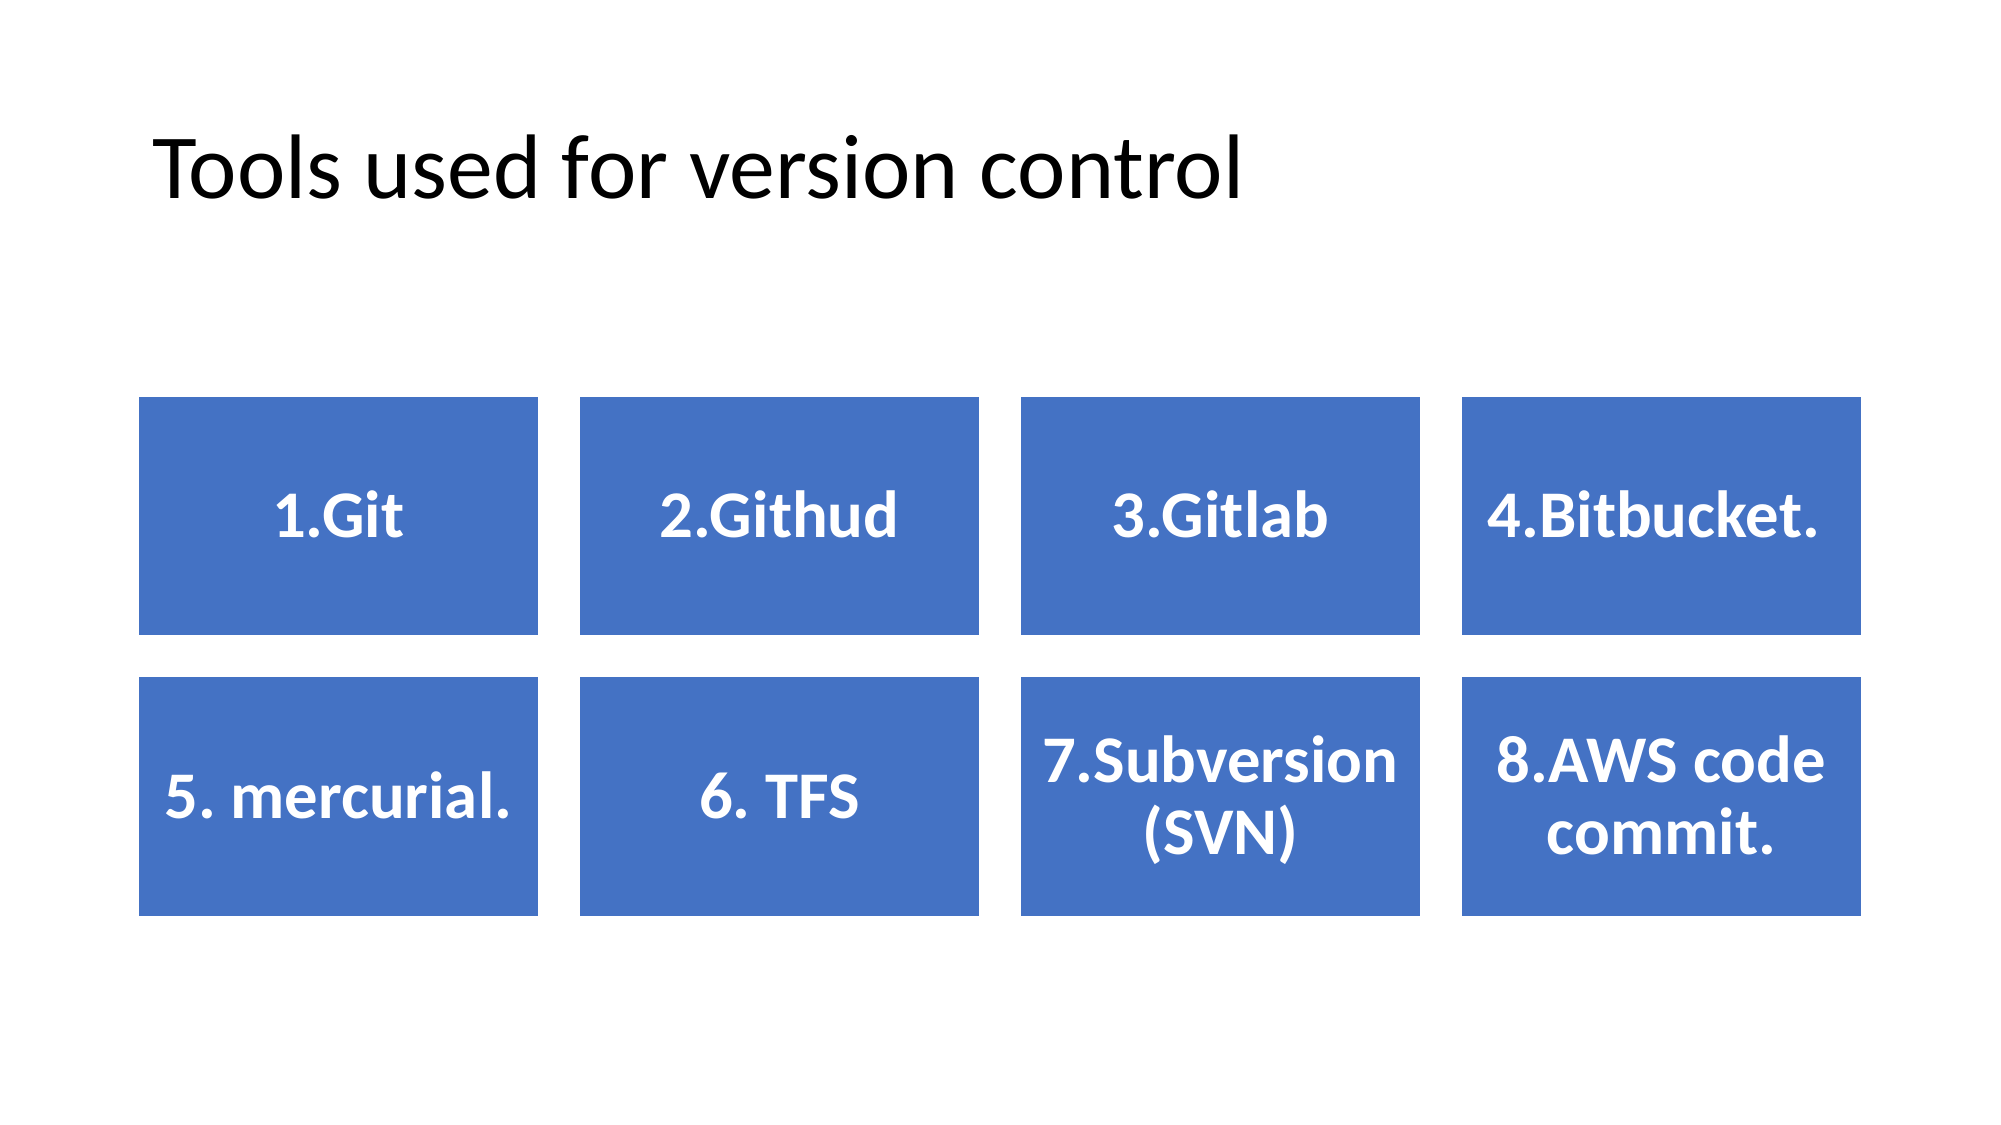

# Tools used for version control
1.Git
2.Githud
3.Gitlab
4.Bitbucket.
5. mercurial.
6. TFS
7.Subversion (SVN)
8.AWS code commit.